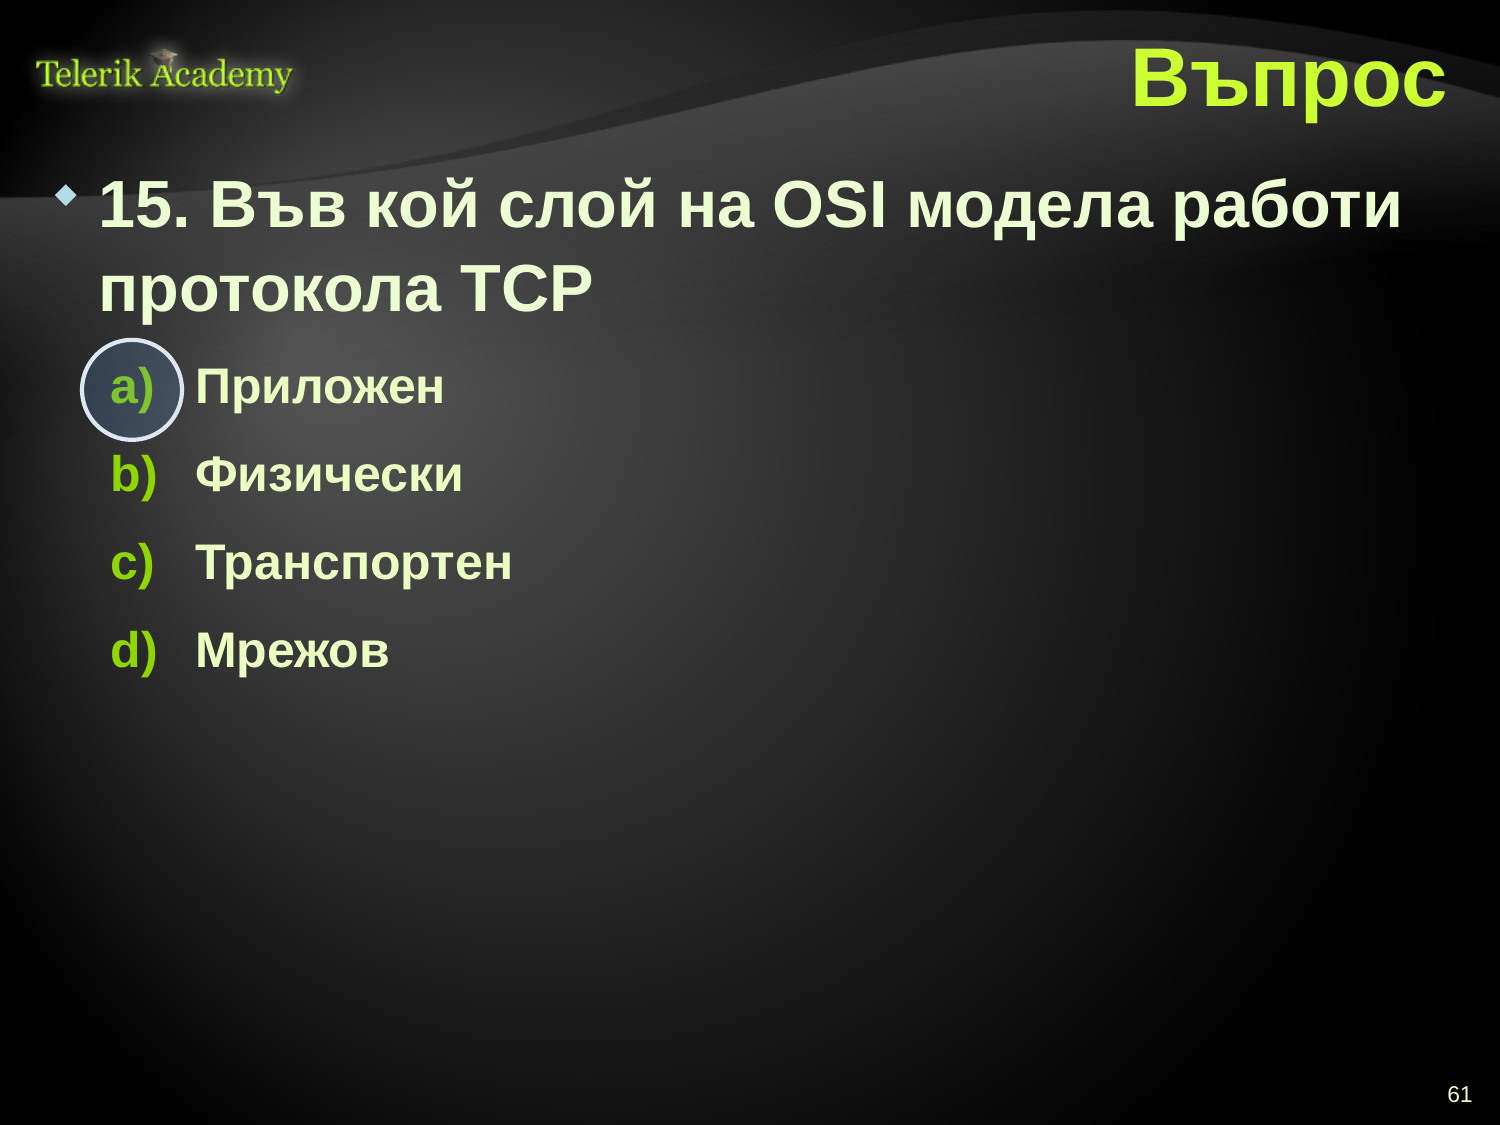

# Въпрос
15. Във кой слой на OSI модела работи протокола TCP
Приложен
Физически
Транспортен
Мрежов

61